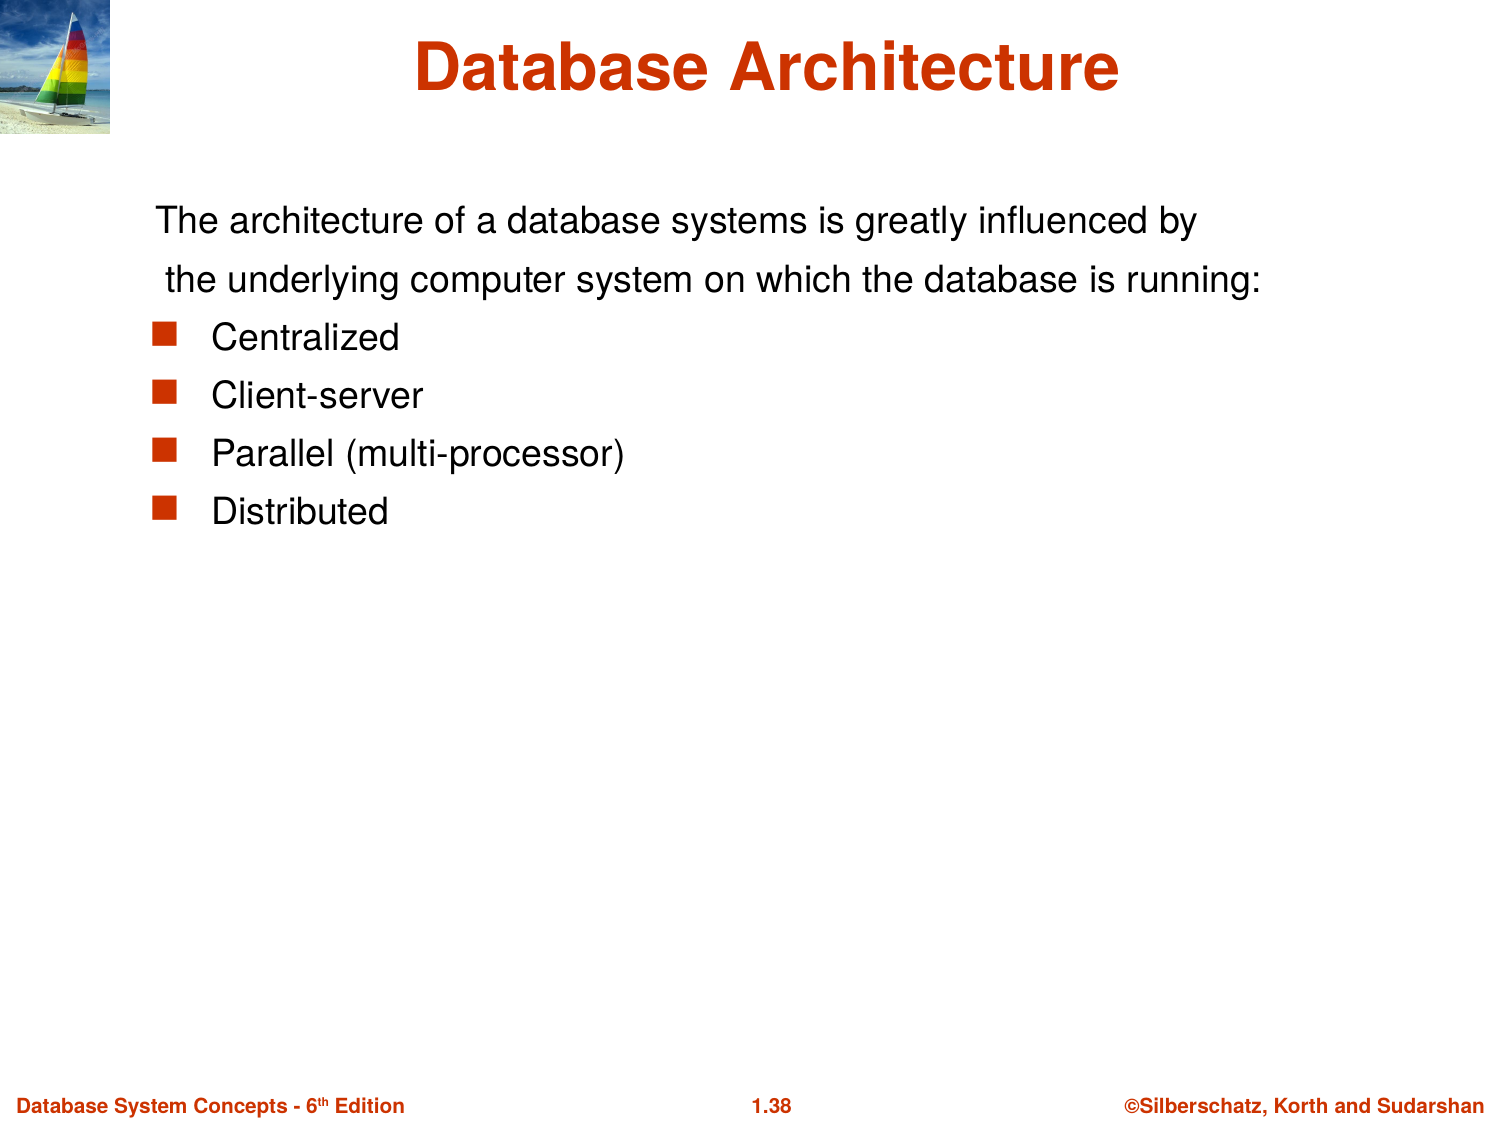

Database Architecture
The architecture of a database systems is greatly influenced by
 the underlying computer system on which the database is running:
Centralized
Client-server
Parallel (multi-processor)
Distributed